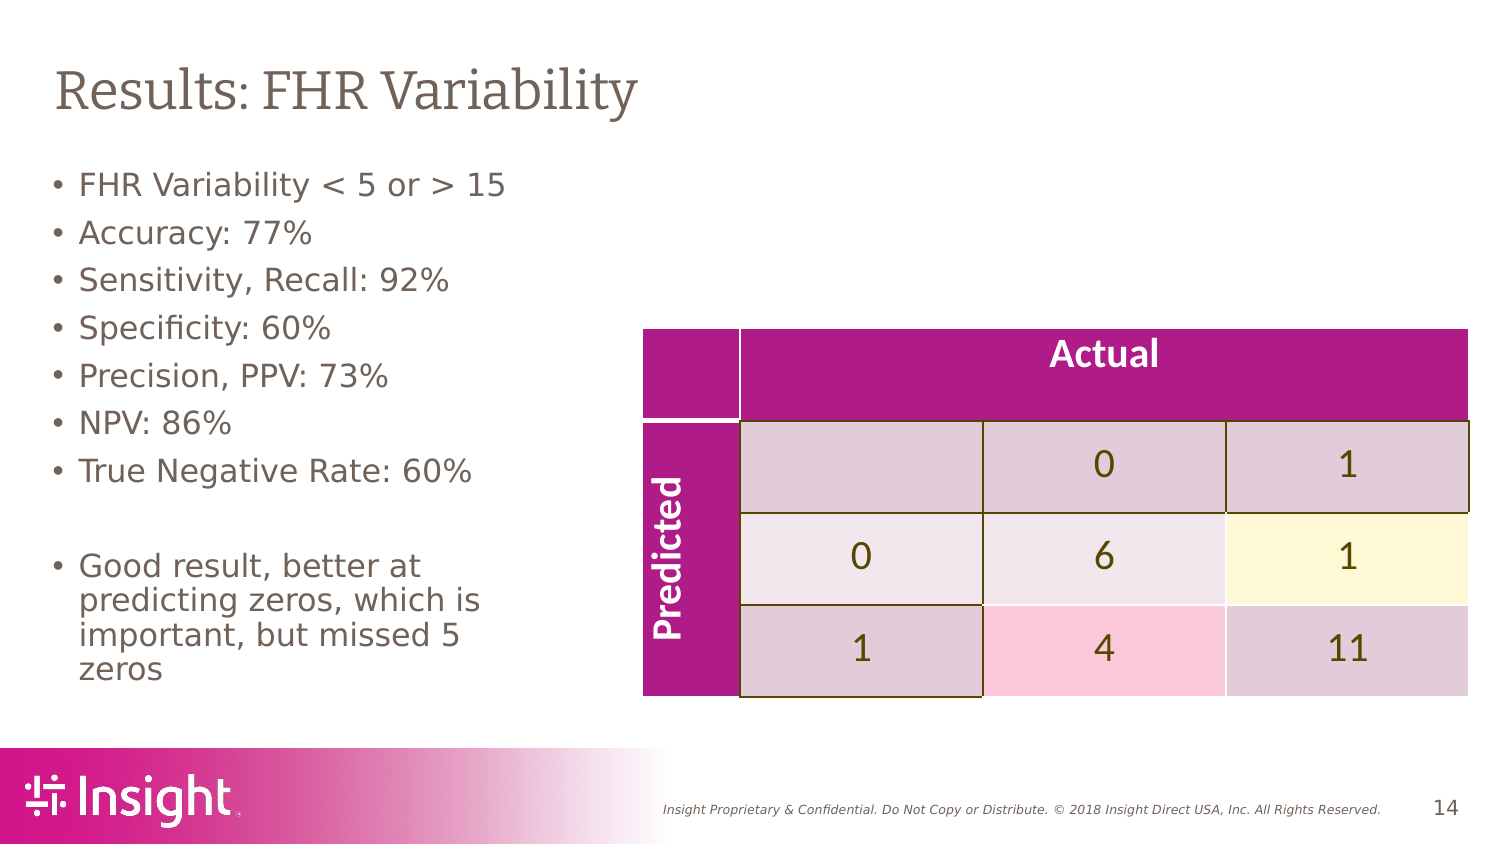

# Results: FHR Variability
FHR Variability < 5 or > 15
Accuracy: 77%
Sensitivity, Recall: 92%
Specificity: 60%
Precision, PPV: 73%
NPV: 86%
True Negative Rate: 60%

Good result, better at
predicting zeros, which is
important, but missed 5
zeros
|  | Actual |  |  |
| --- | --- | --- | --- |
| Predicted |  | 0 | 1 |
|  | 0 | 6 | 1 |
|  | 1 | 4 | 11 |